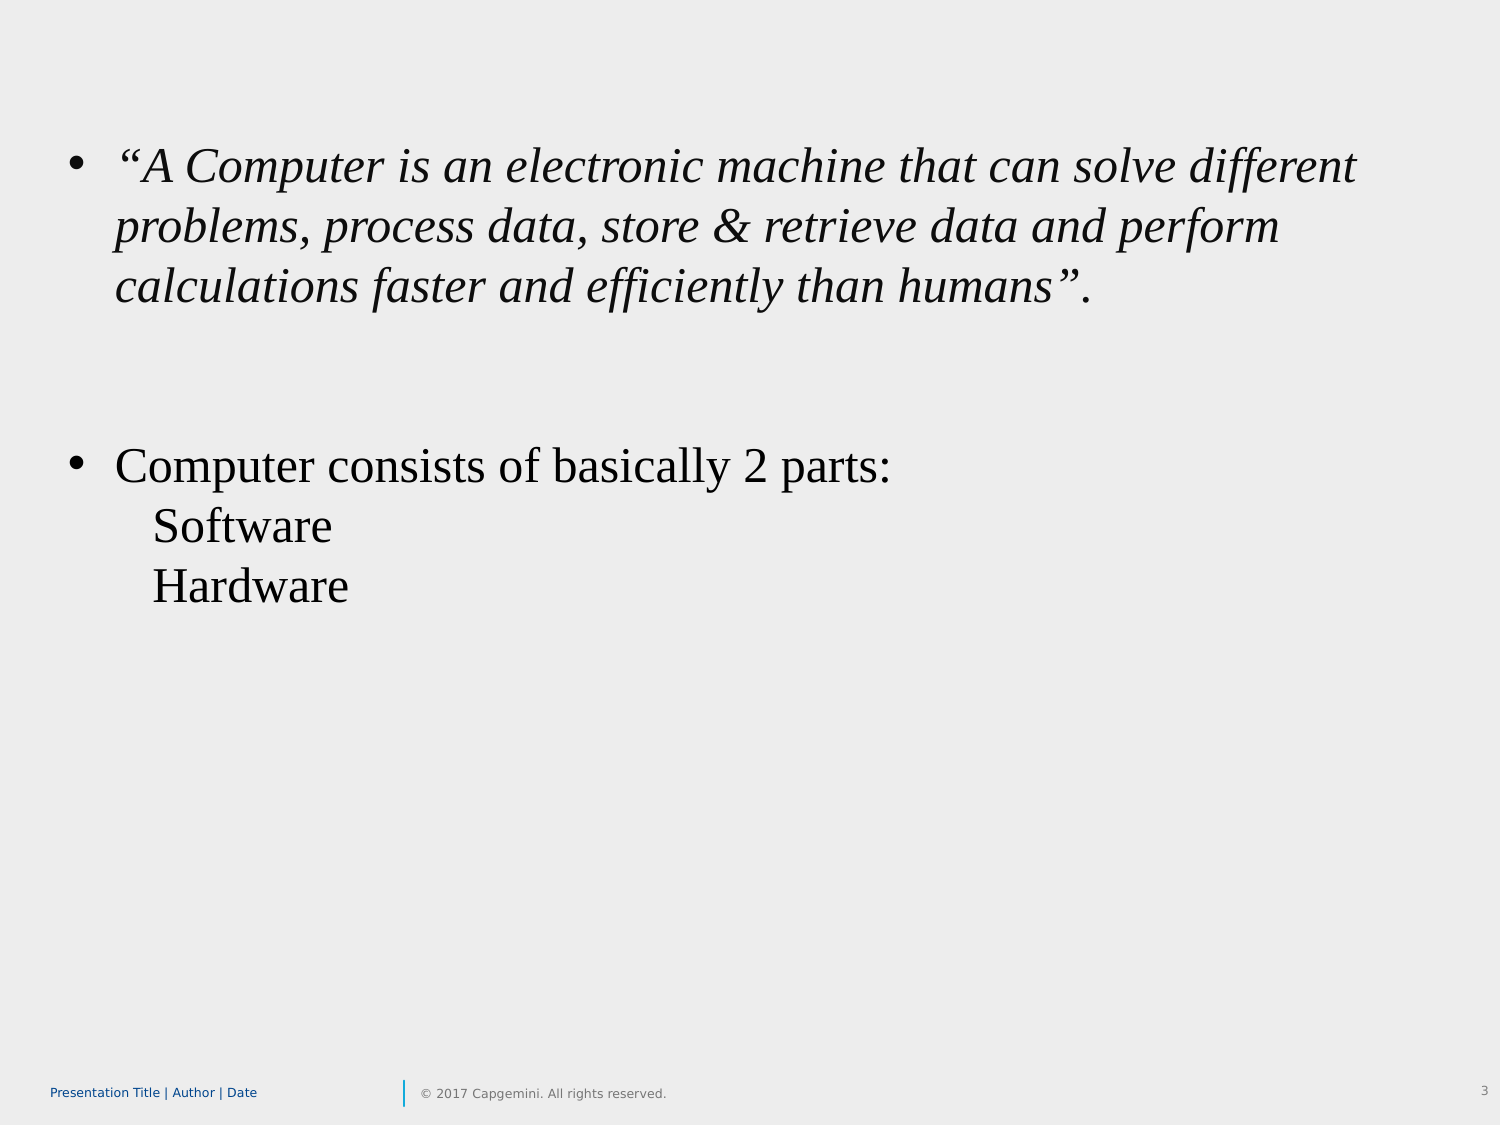

“A Computer is an electronic machine that can solve different problems, process data, store & retrieve data and perform calculations faster and efficiently than humans”.

Computer consists of basically 2 parts:
Software
Hardware